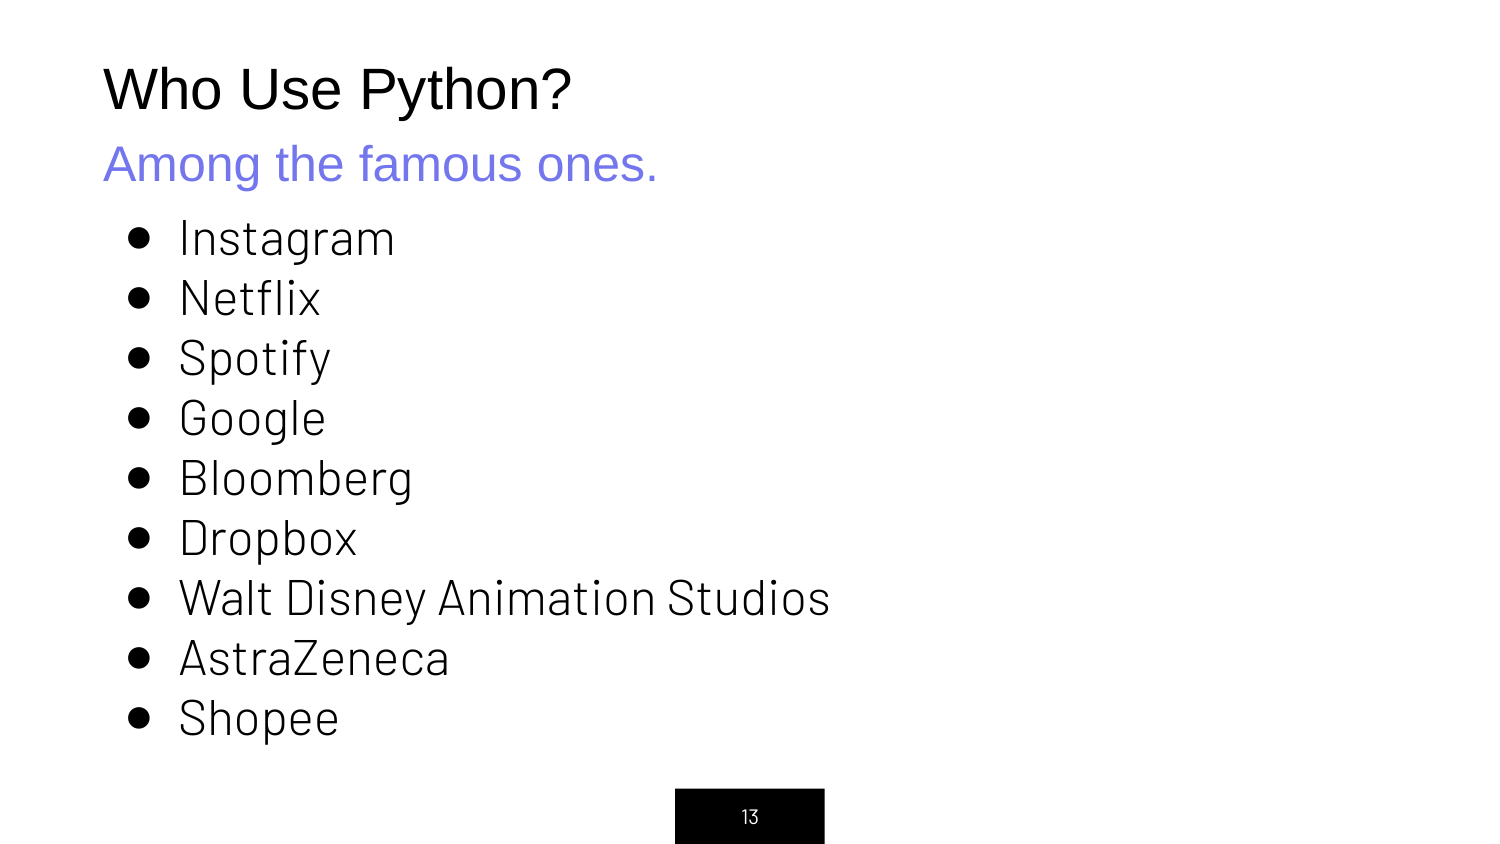

Who Use Python?
Among the famous ones.

Instagram
Netflix
Spotify
Google
Bloomberg
Dropbox
Walt Disney Animation Studios
AstraZeneca
Shopee
13